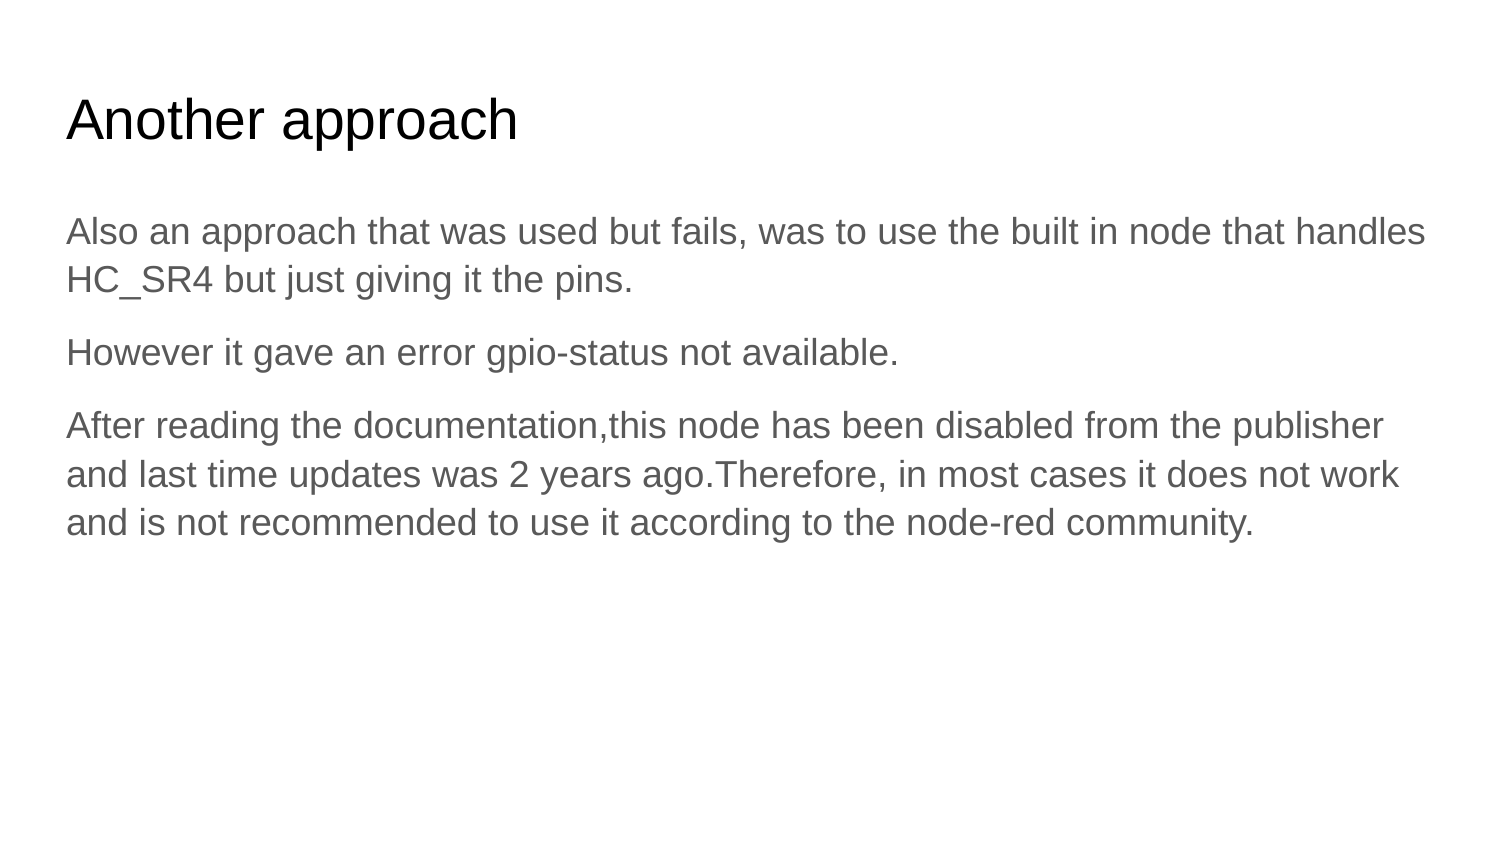

# Another approach
Also an approach that was used but fails, was to use the built in node that handles HC_SR4 but just giving it the pins.
However it gave an error gpio-status not available.
After reading the documentation,this node has been disabled from the publisher and last time updates was 2 years ago.Therefore, in most cases it does not work and is not recommended to use it according to the node-red community.